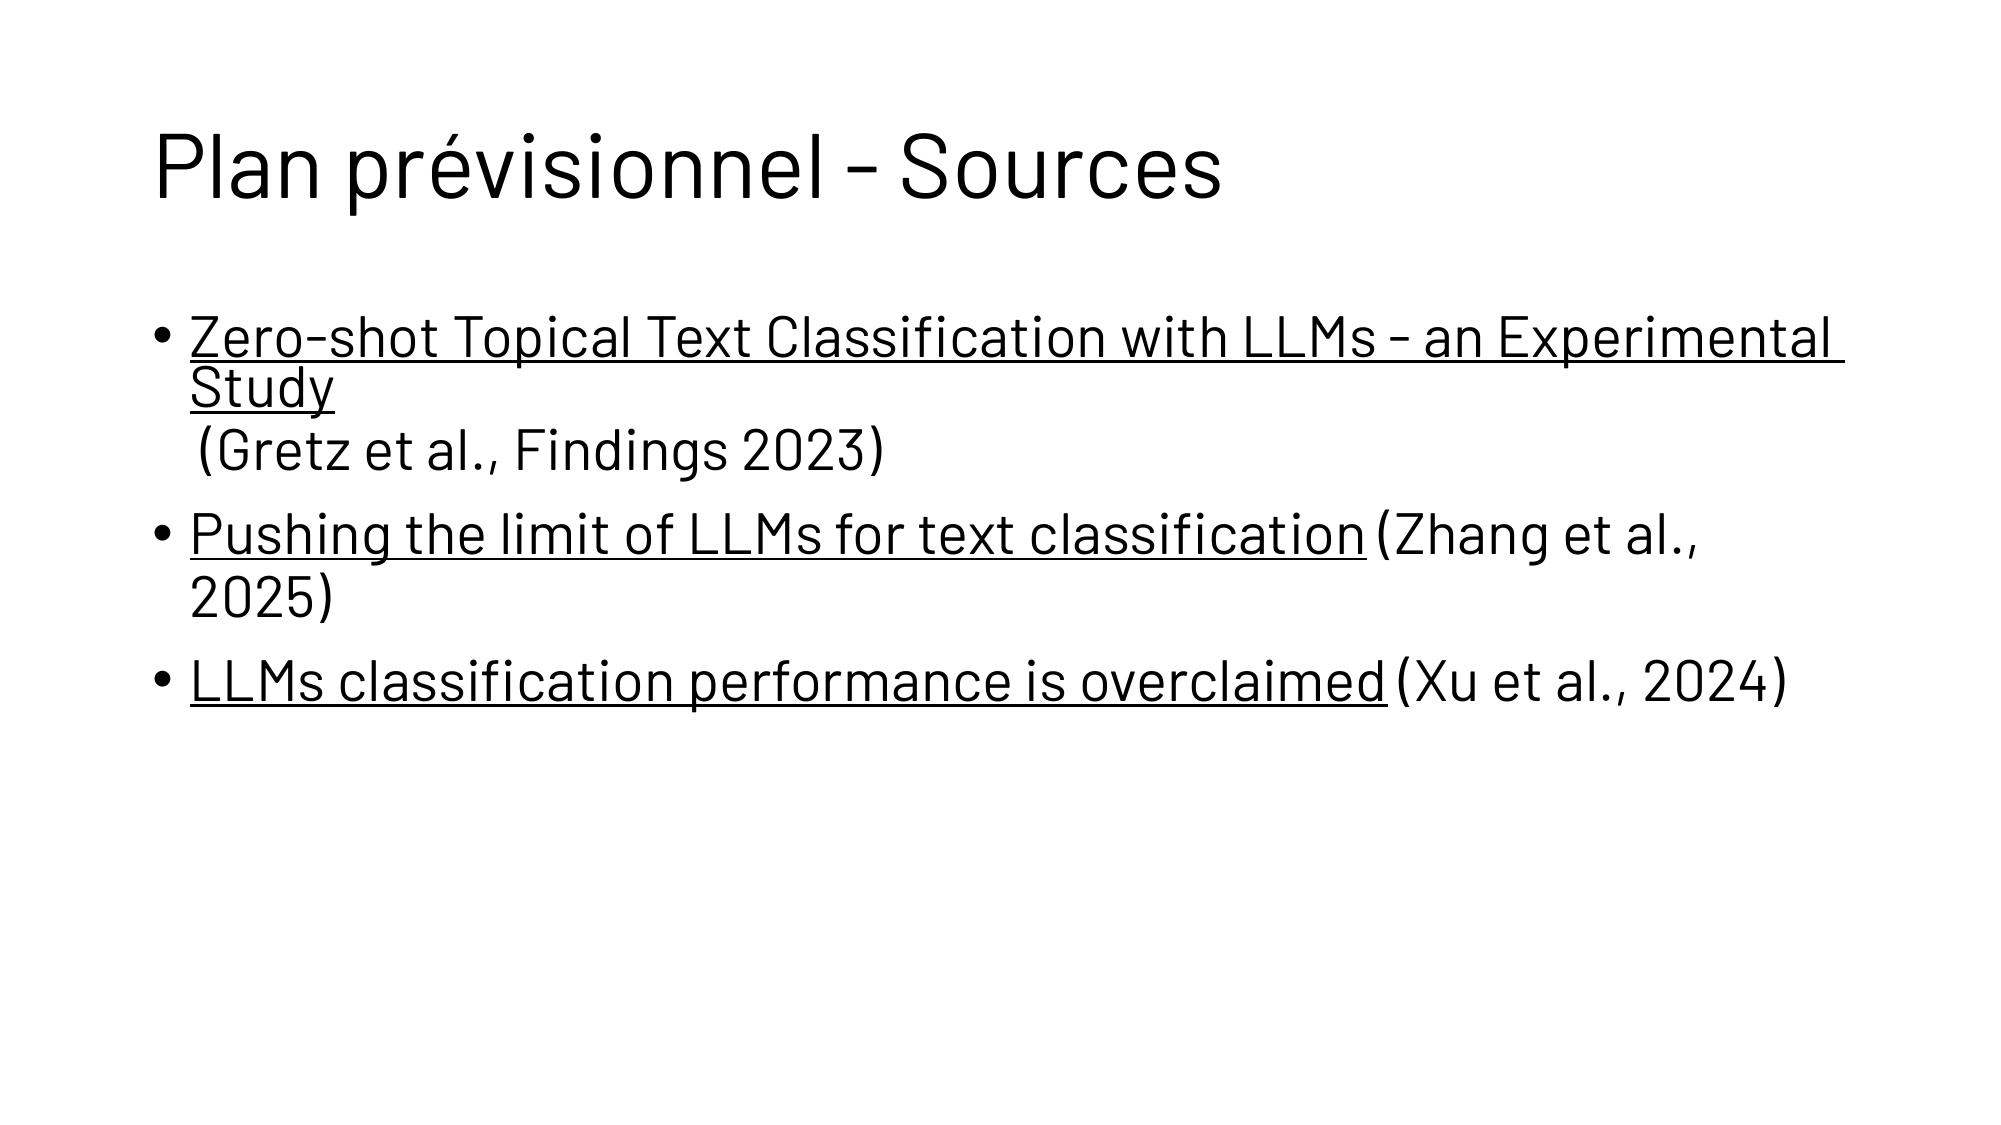

# Plan prévisionnel - Sources
Zero-shot Topical Text Classification with LLMs - an Experimental Study (Gretz et al., Findings 2023)
Pushing the limit of LLMs for text classification (Zhang et al., 2025)
LLMs classification performance is overclaimed (Xu et al., 2024)